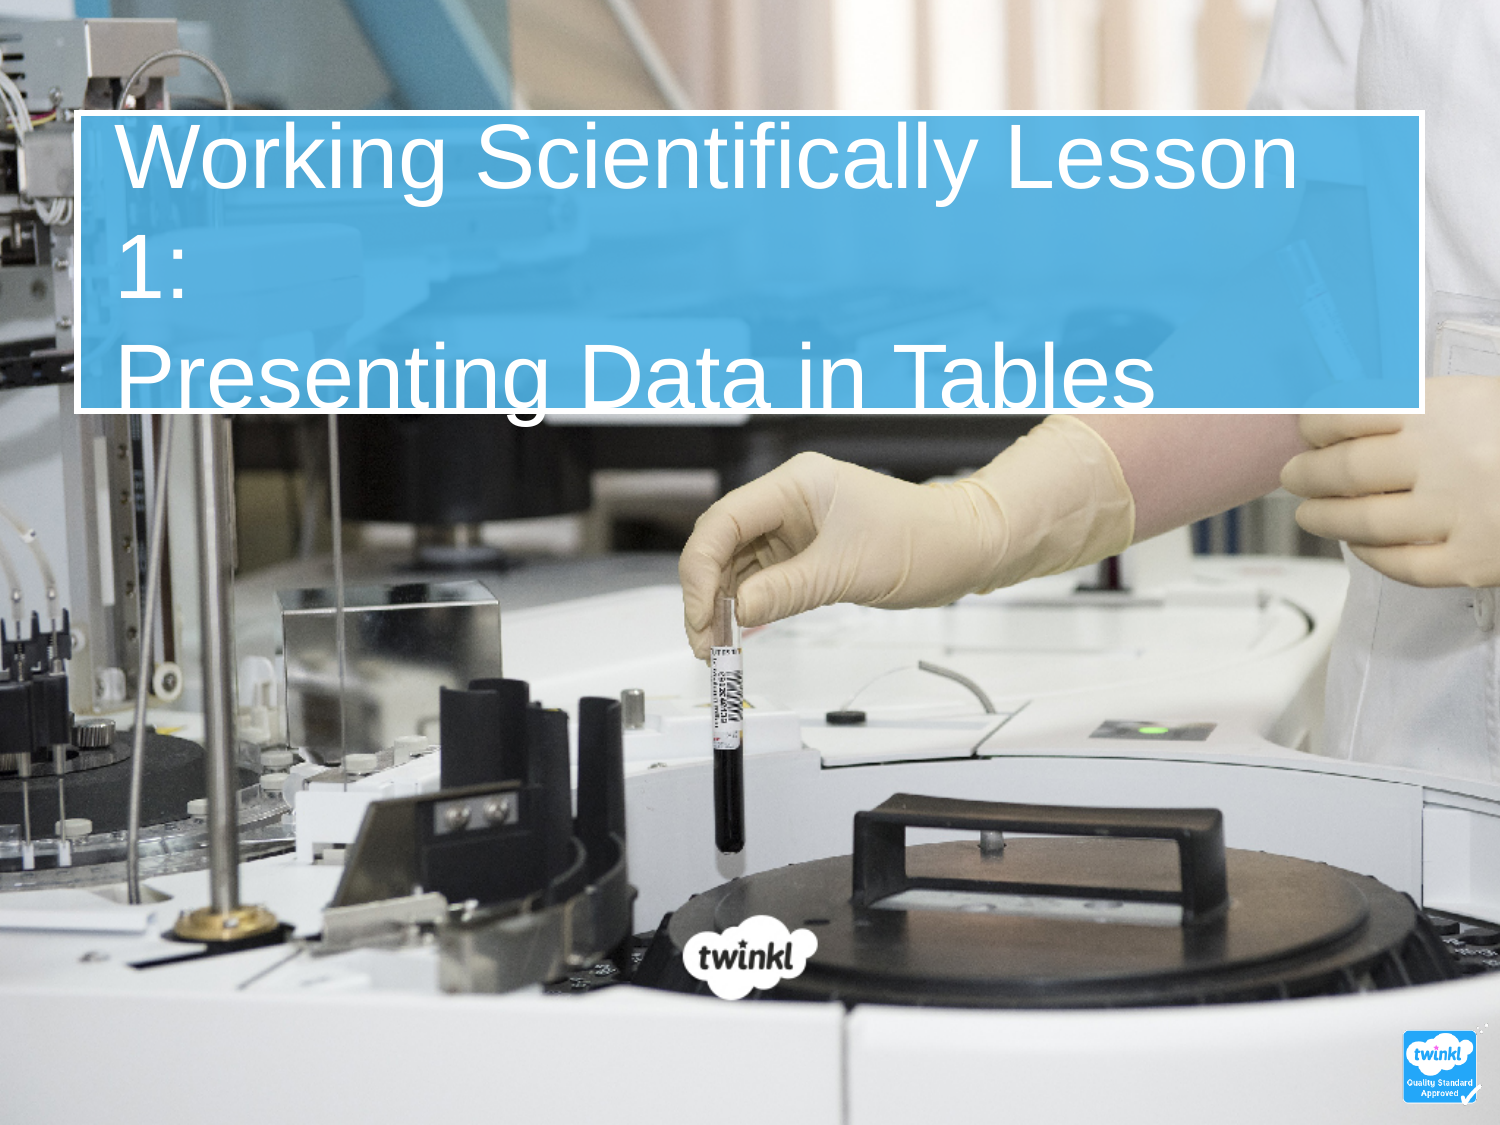

Working Scientifically Lesson 1:
Presenting Data in Tables